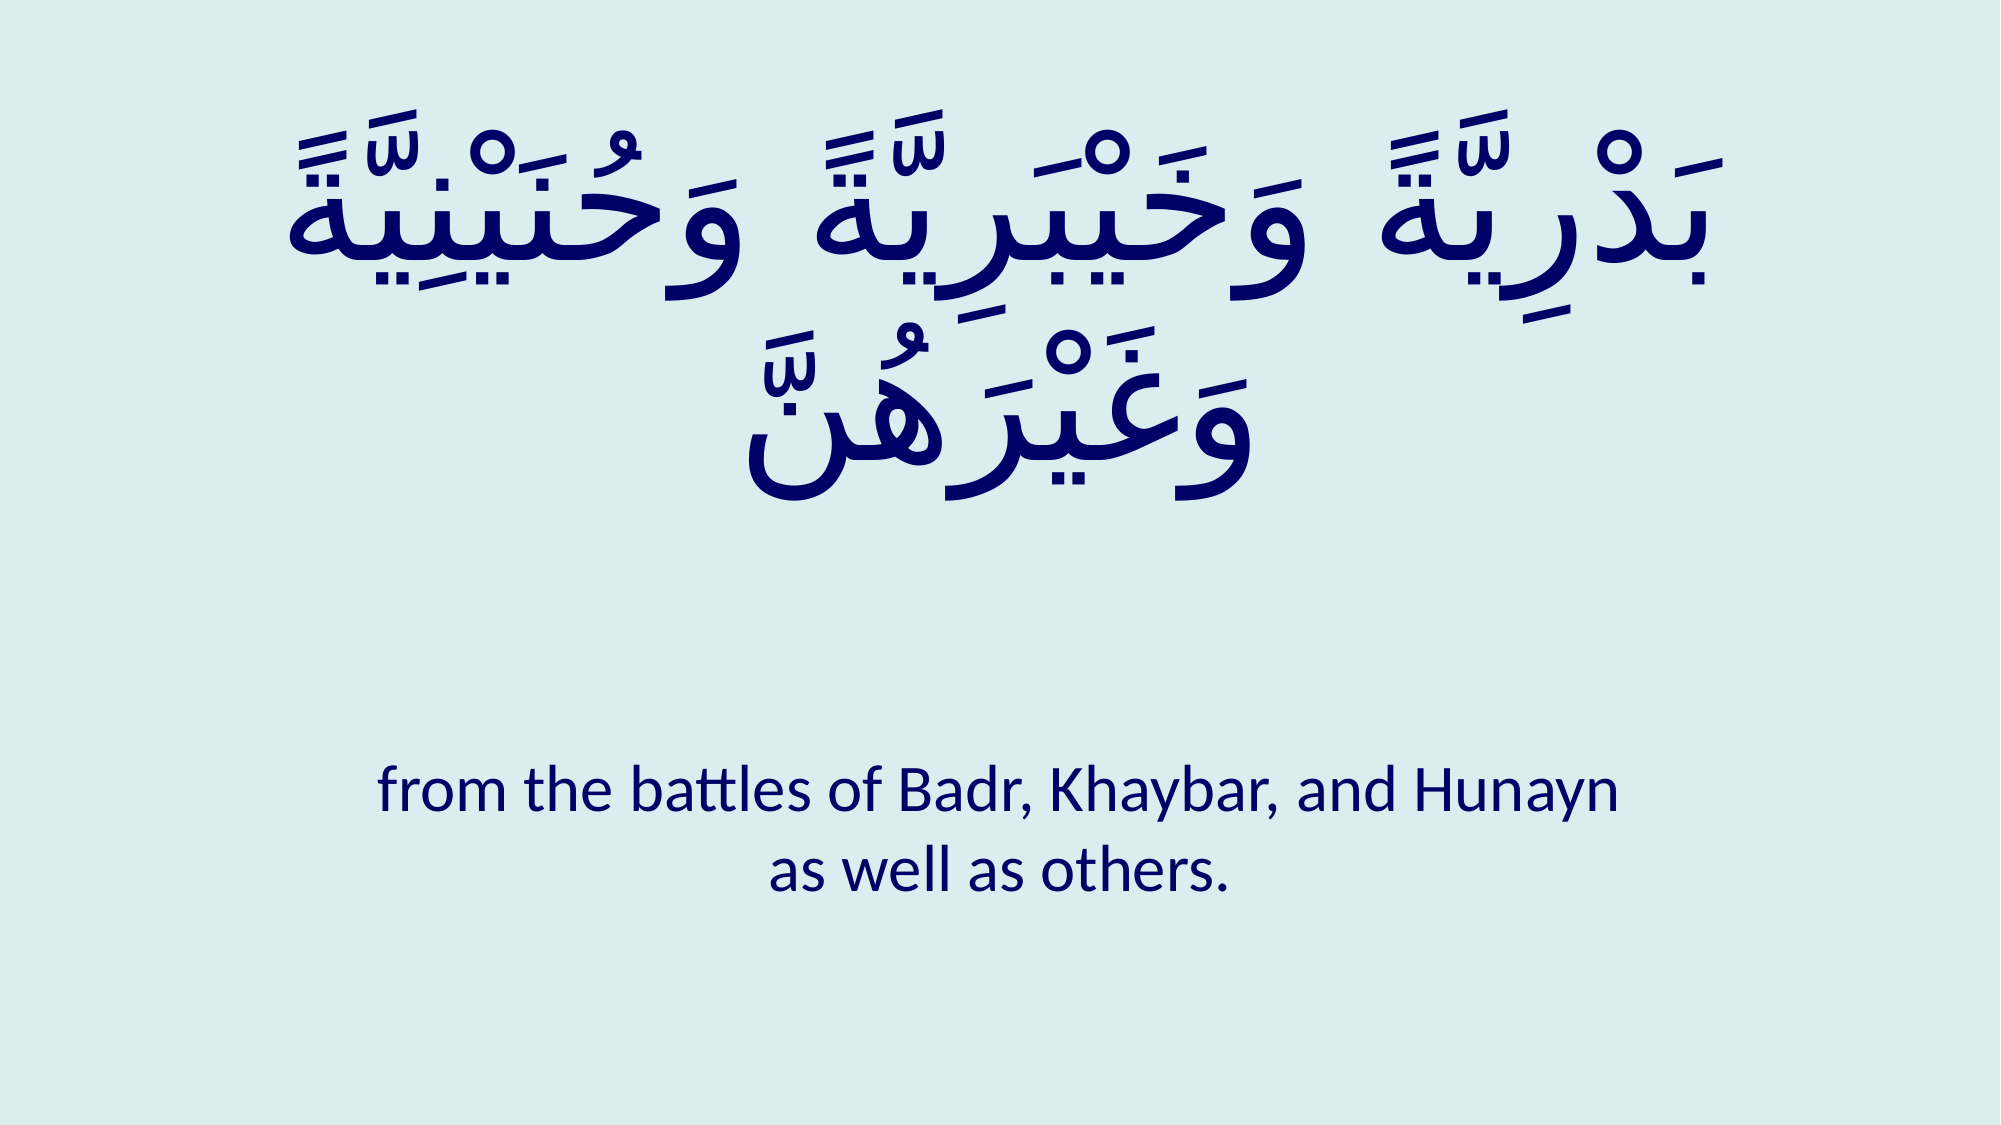

# بَدْرِيَّةً وَخَيْبَرِيَّةً وَحُنَيْنِيَّةً وَغَيْرَهُنَّ
from the battles of Badr, Khaybar, and Hunayn as well as others.